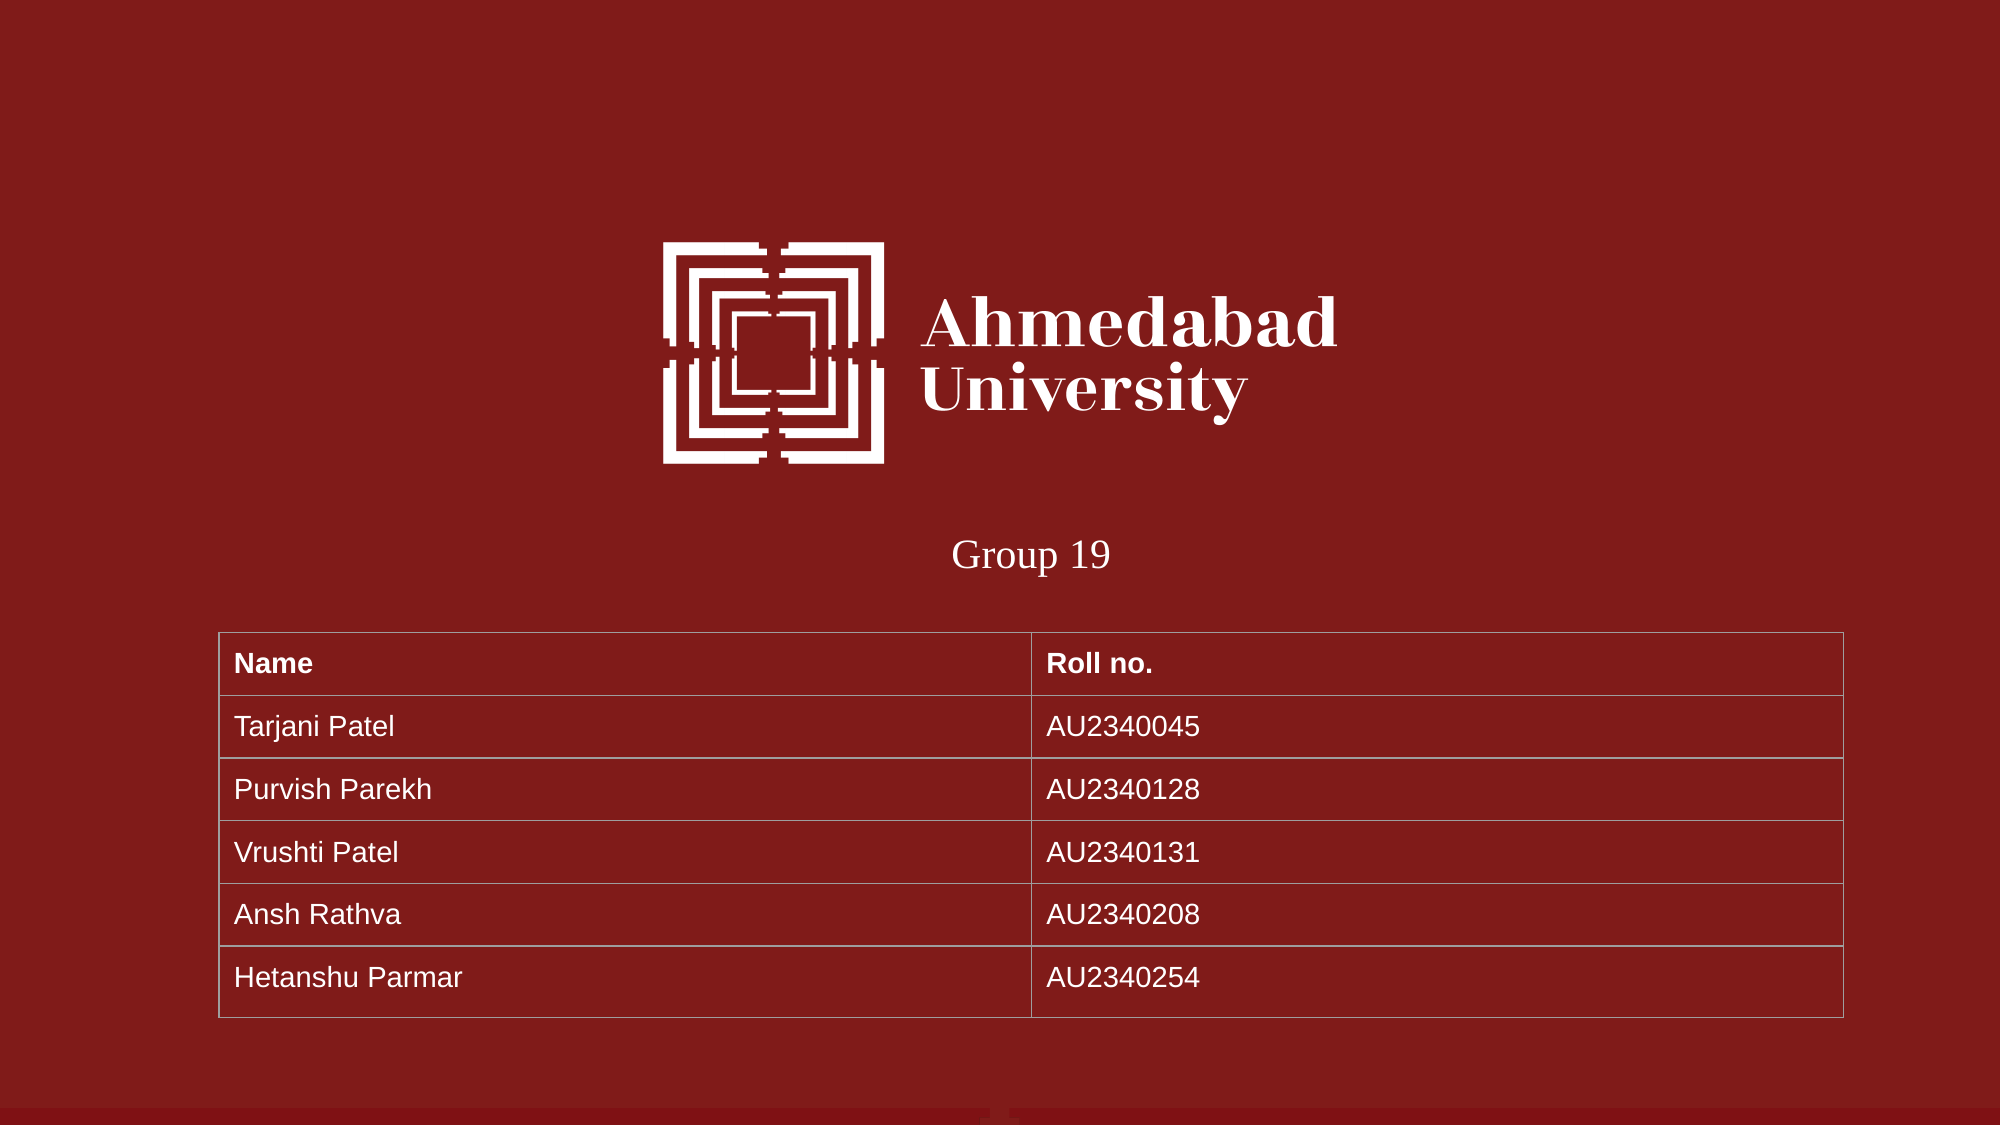

# Group 19
| Name | Roll no. |
| --- | --- |
| Tarjani Patel | AU2340045 |
| Purvish Parekh | AU2340128 |
| Vrushti Patel | AU2340131 |
| Ansh Rathva | AU2340208 |
| Hetanshu Parmar | AU2340254 |